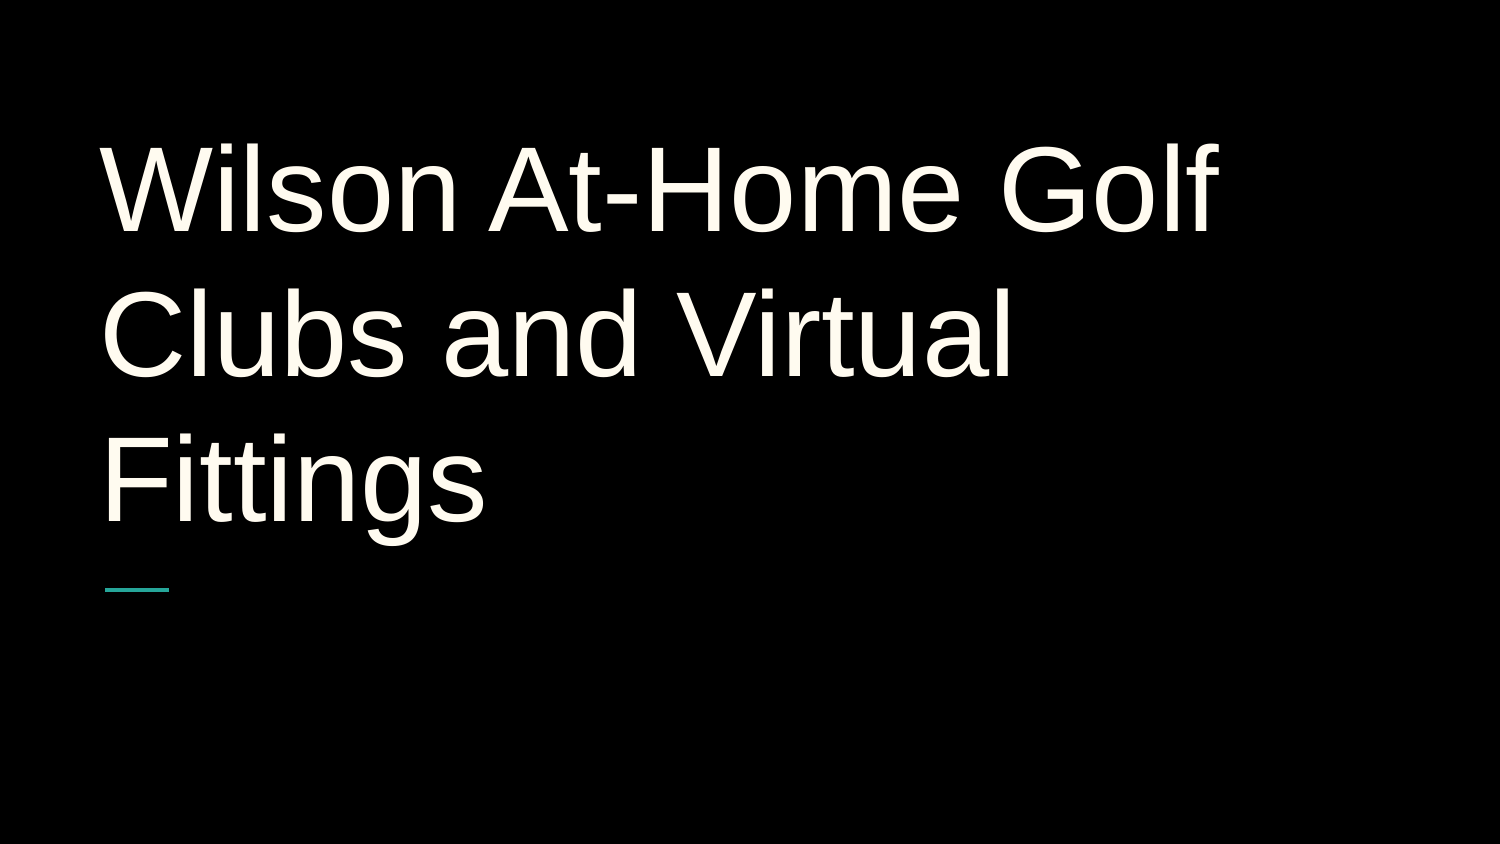

# Wilson At-Home Golf Clubs and Virtual Fittings